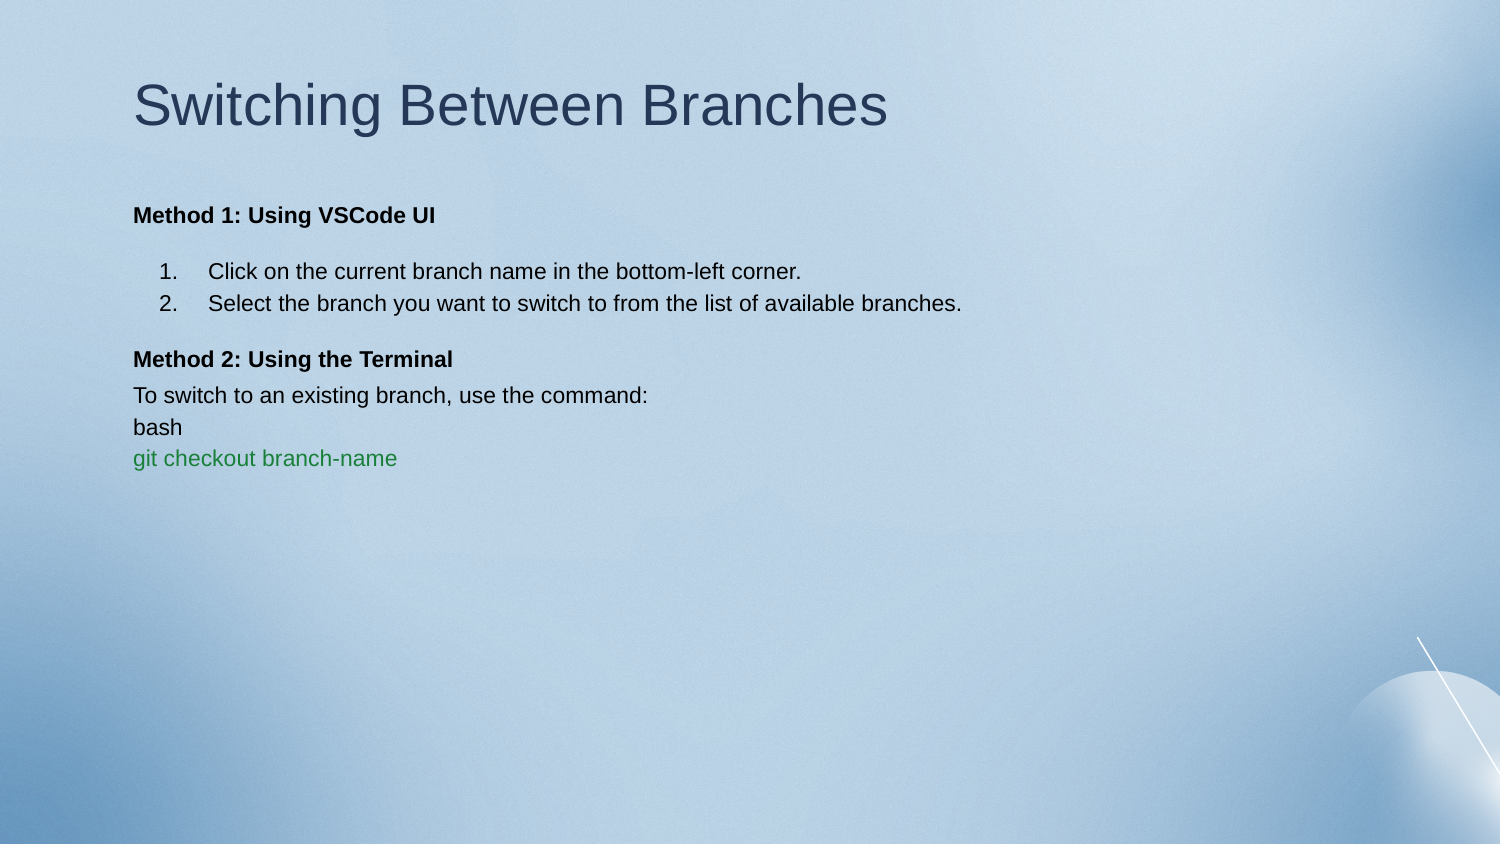

# Switching Between Branches

Method 1: Using VSCode UI
Click on the current branch name in the bottom-left corner.
Select the branch you want to switch to from the list of available branches.
Method 2: Using the Terminal
To switch to an existing branch, use the command:
bash
git checkout branch-name